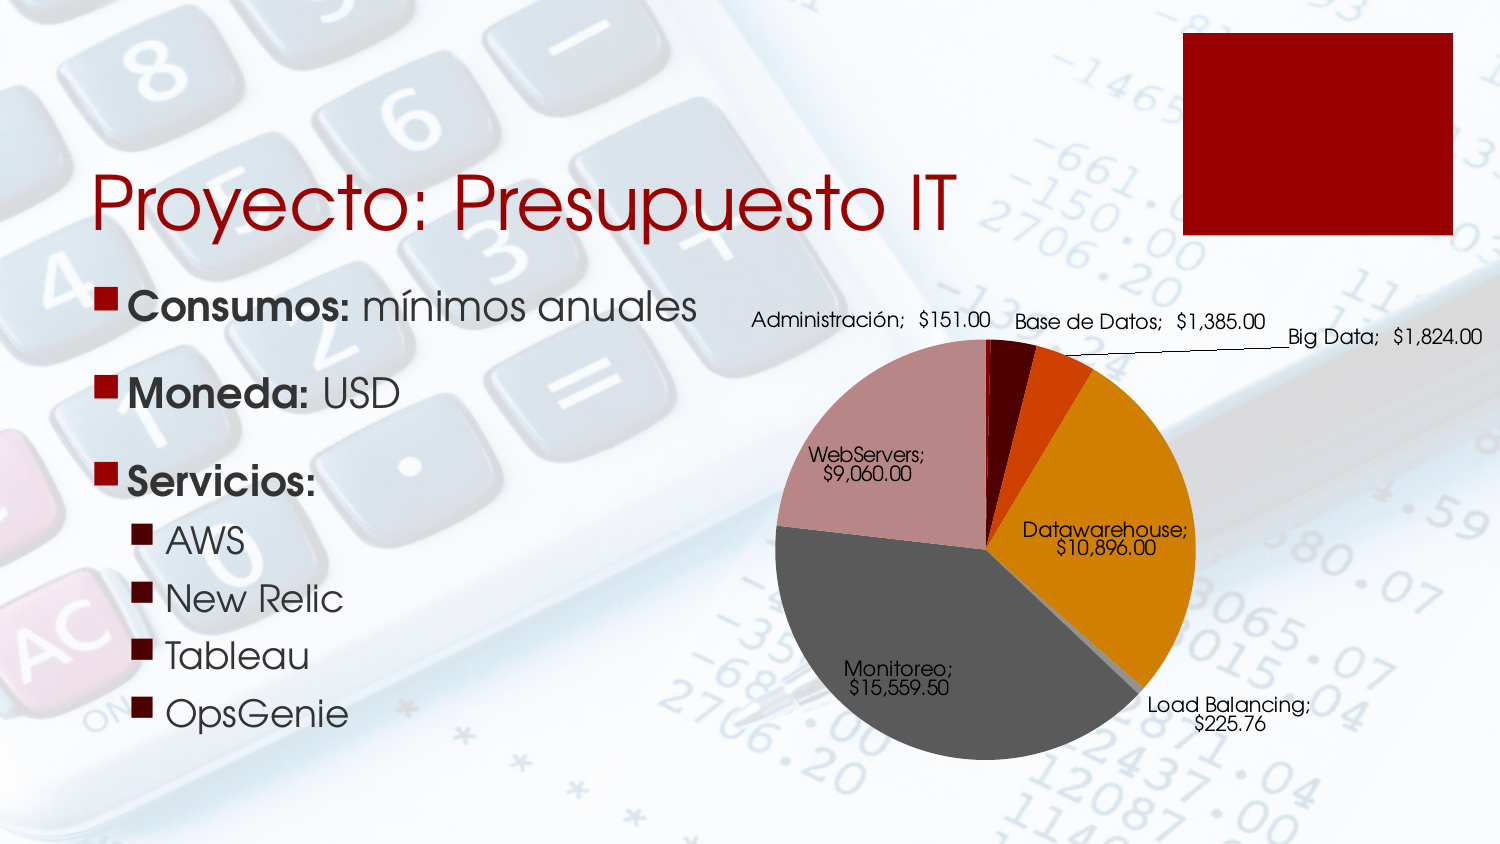

# Proyecto: Presupuesto IT
Consumos: mínimos anuales
Moneda: USD
Servicios:
AWS
New Relic
Tableau
OpsGenie

### Chart

| Category |  |
|---|---|
| Administración | 151.0 |
| Base de Datos | 1385.0 |
| Big Data | 1824.0 |
| Datawarehouse | 10896.0 |
| Load Balancing | 225.76 |
| Monitoreo | 15559.5 |
| WebServers | 9060.0 |